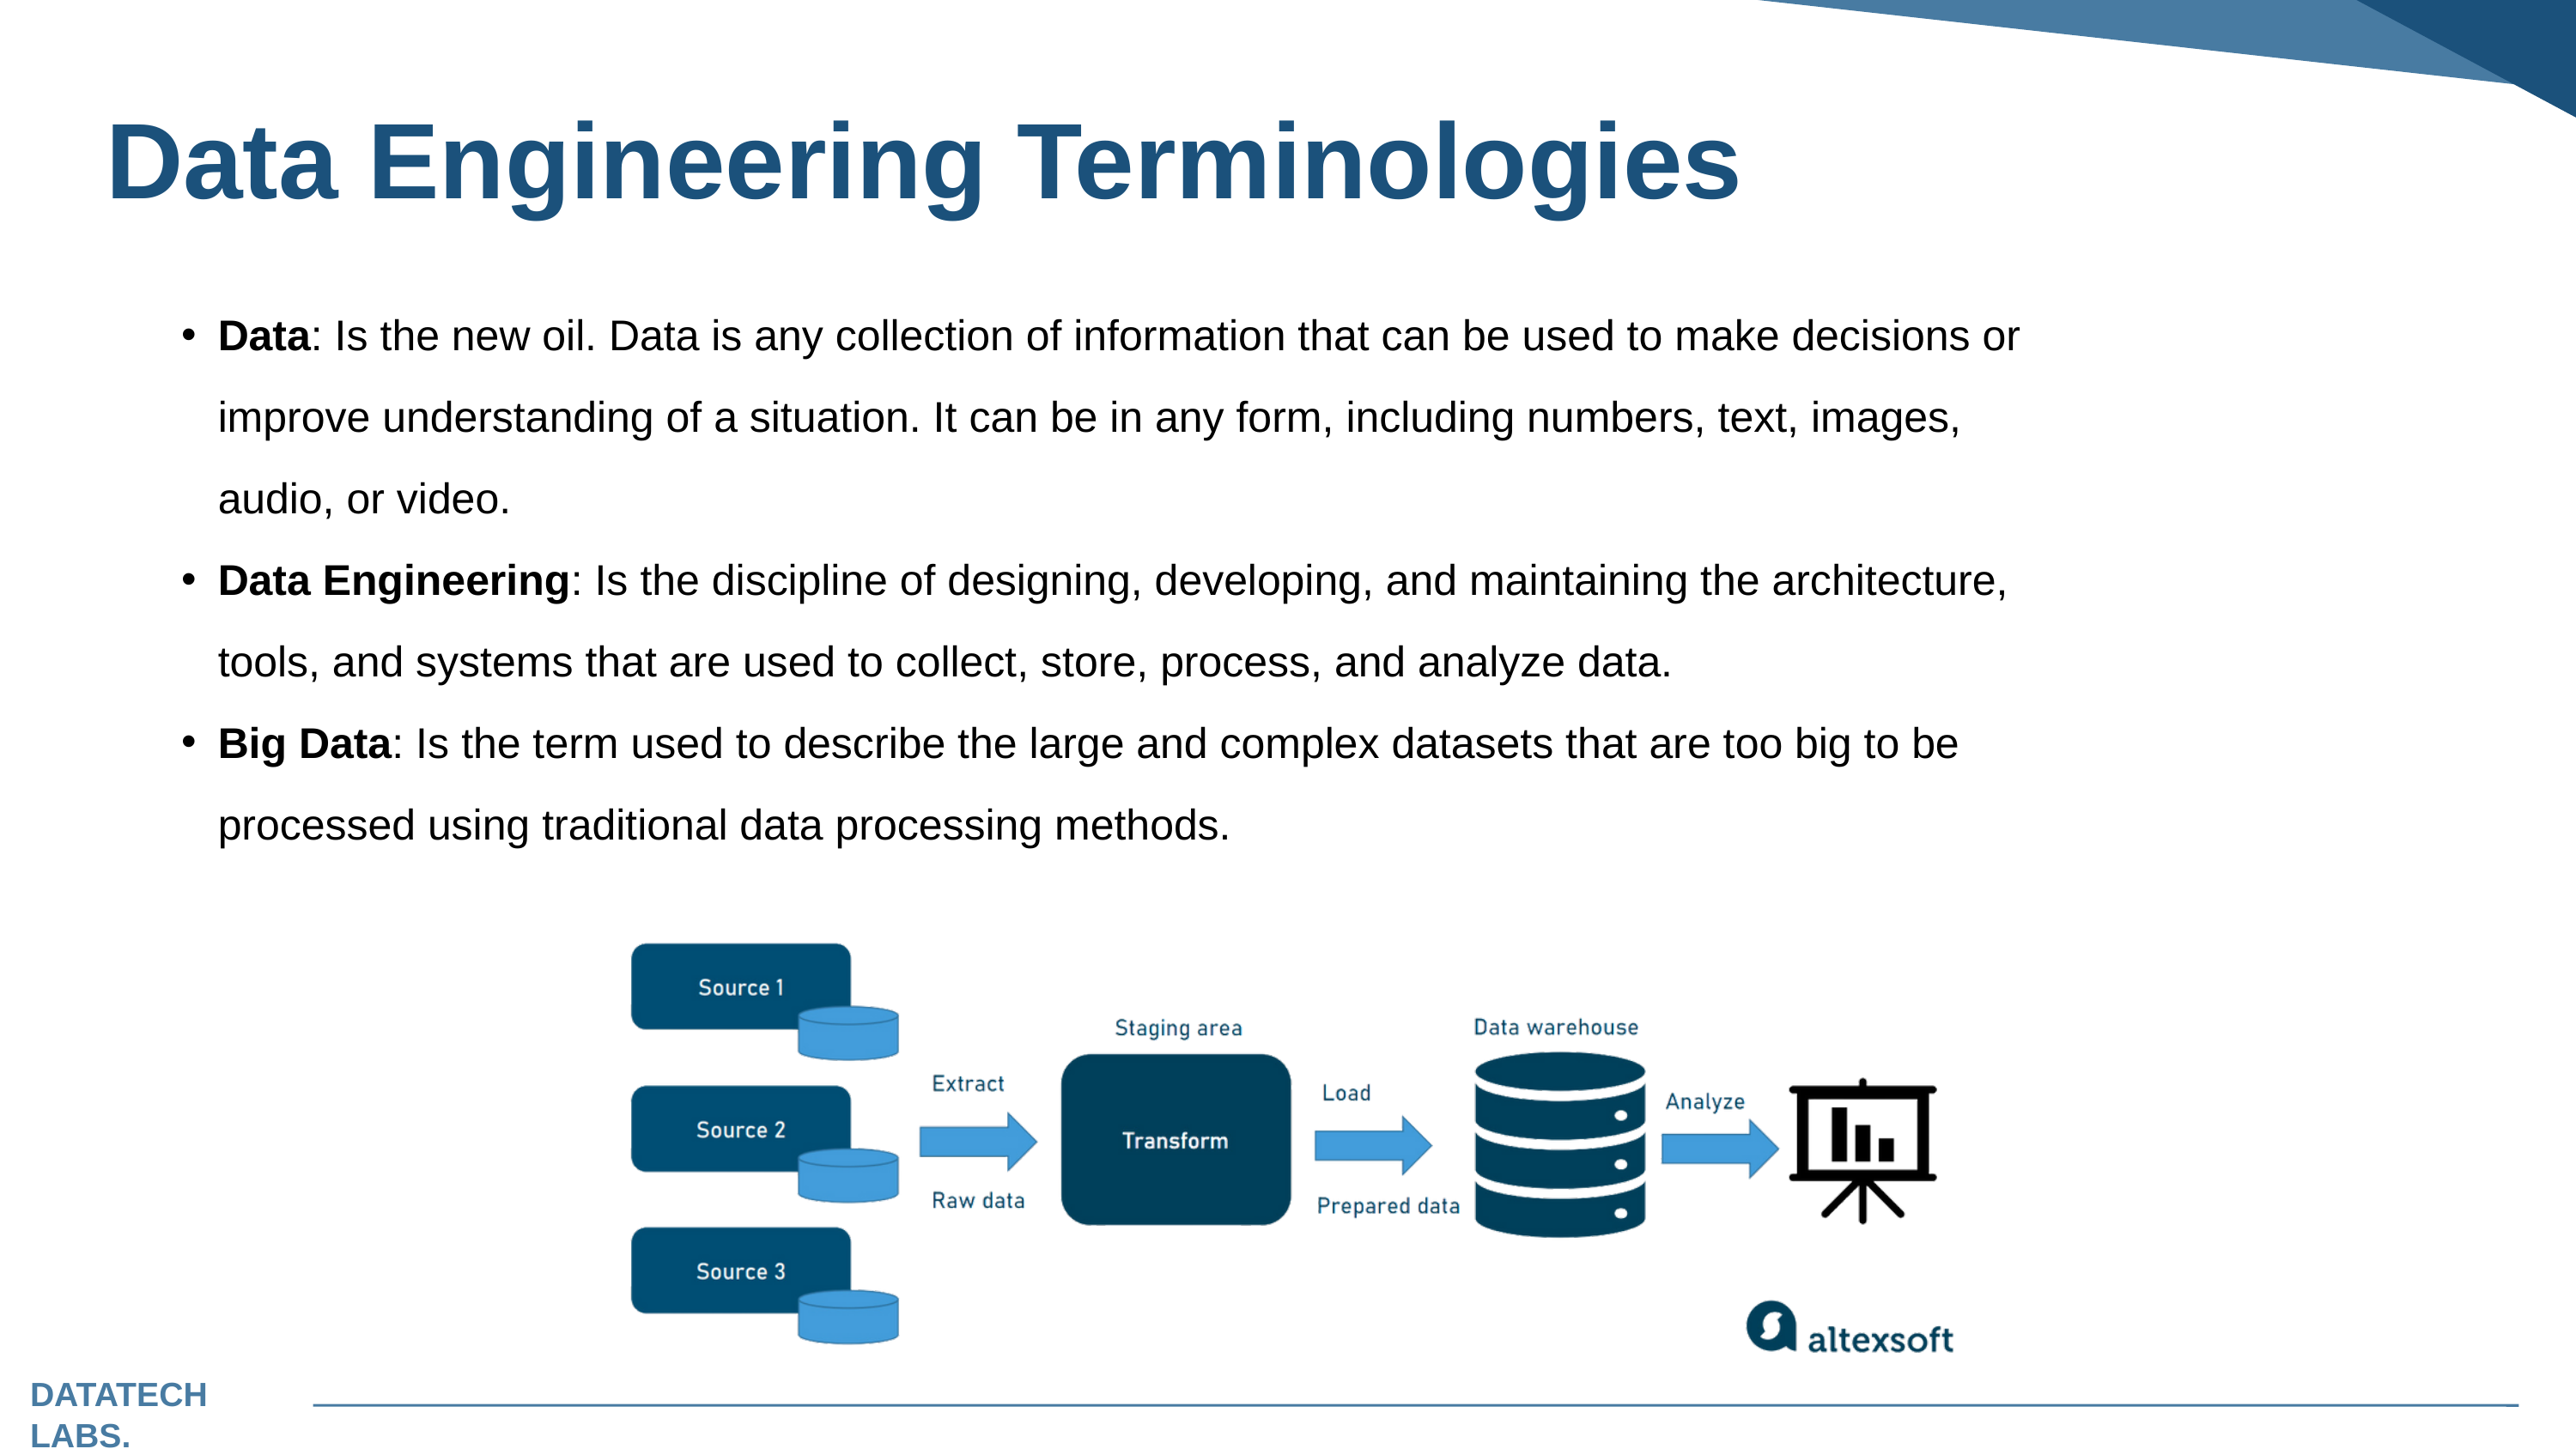

Data Engineering Terminologies
Data: Is the new oil. Data is any collection of information that can be used to make decisions or improve understanding of a situation. It can be in any form, including numbers, text, images, audio, or video.
Data Engineering: Is the discipline of designing, developing, and maintaining the architecture, tools, and systems that are used to collect, store, process, and analyze data.
Big Data: Is the term used to describe the large and complex datasets that are too big to be processed using traditional data processing methods.

DATATECH LABS.